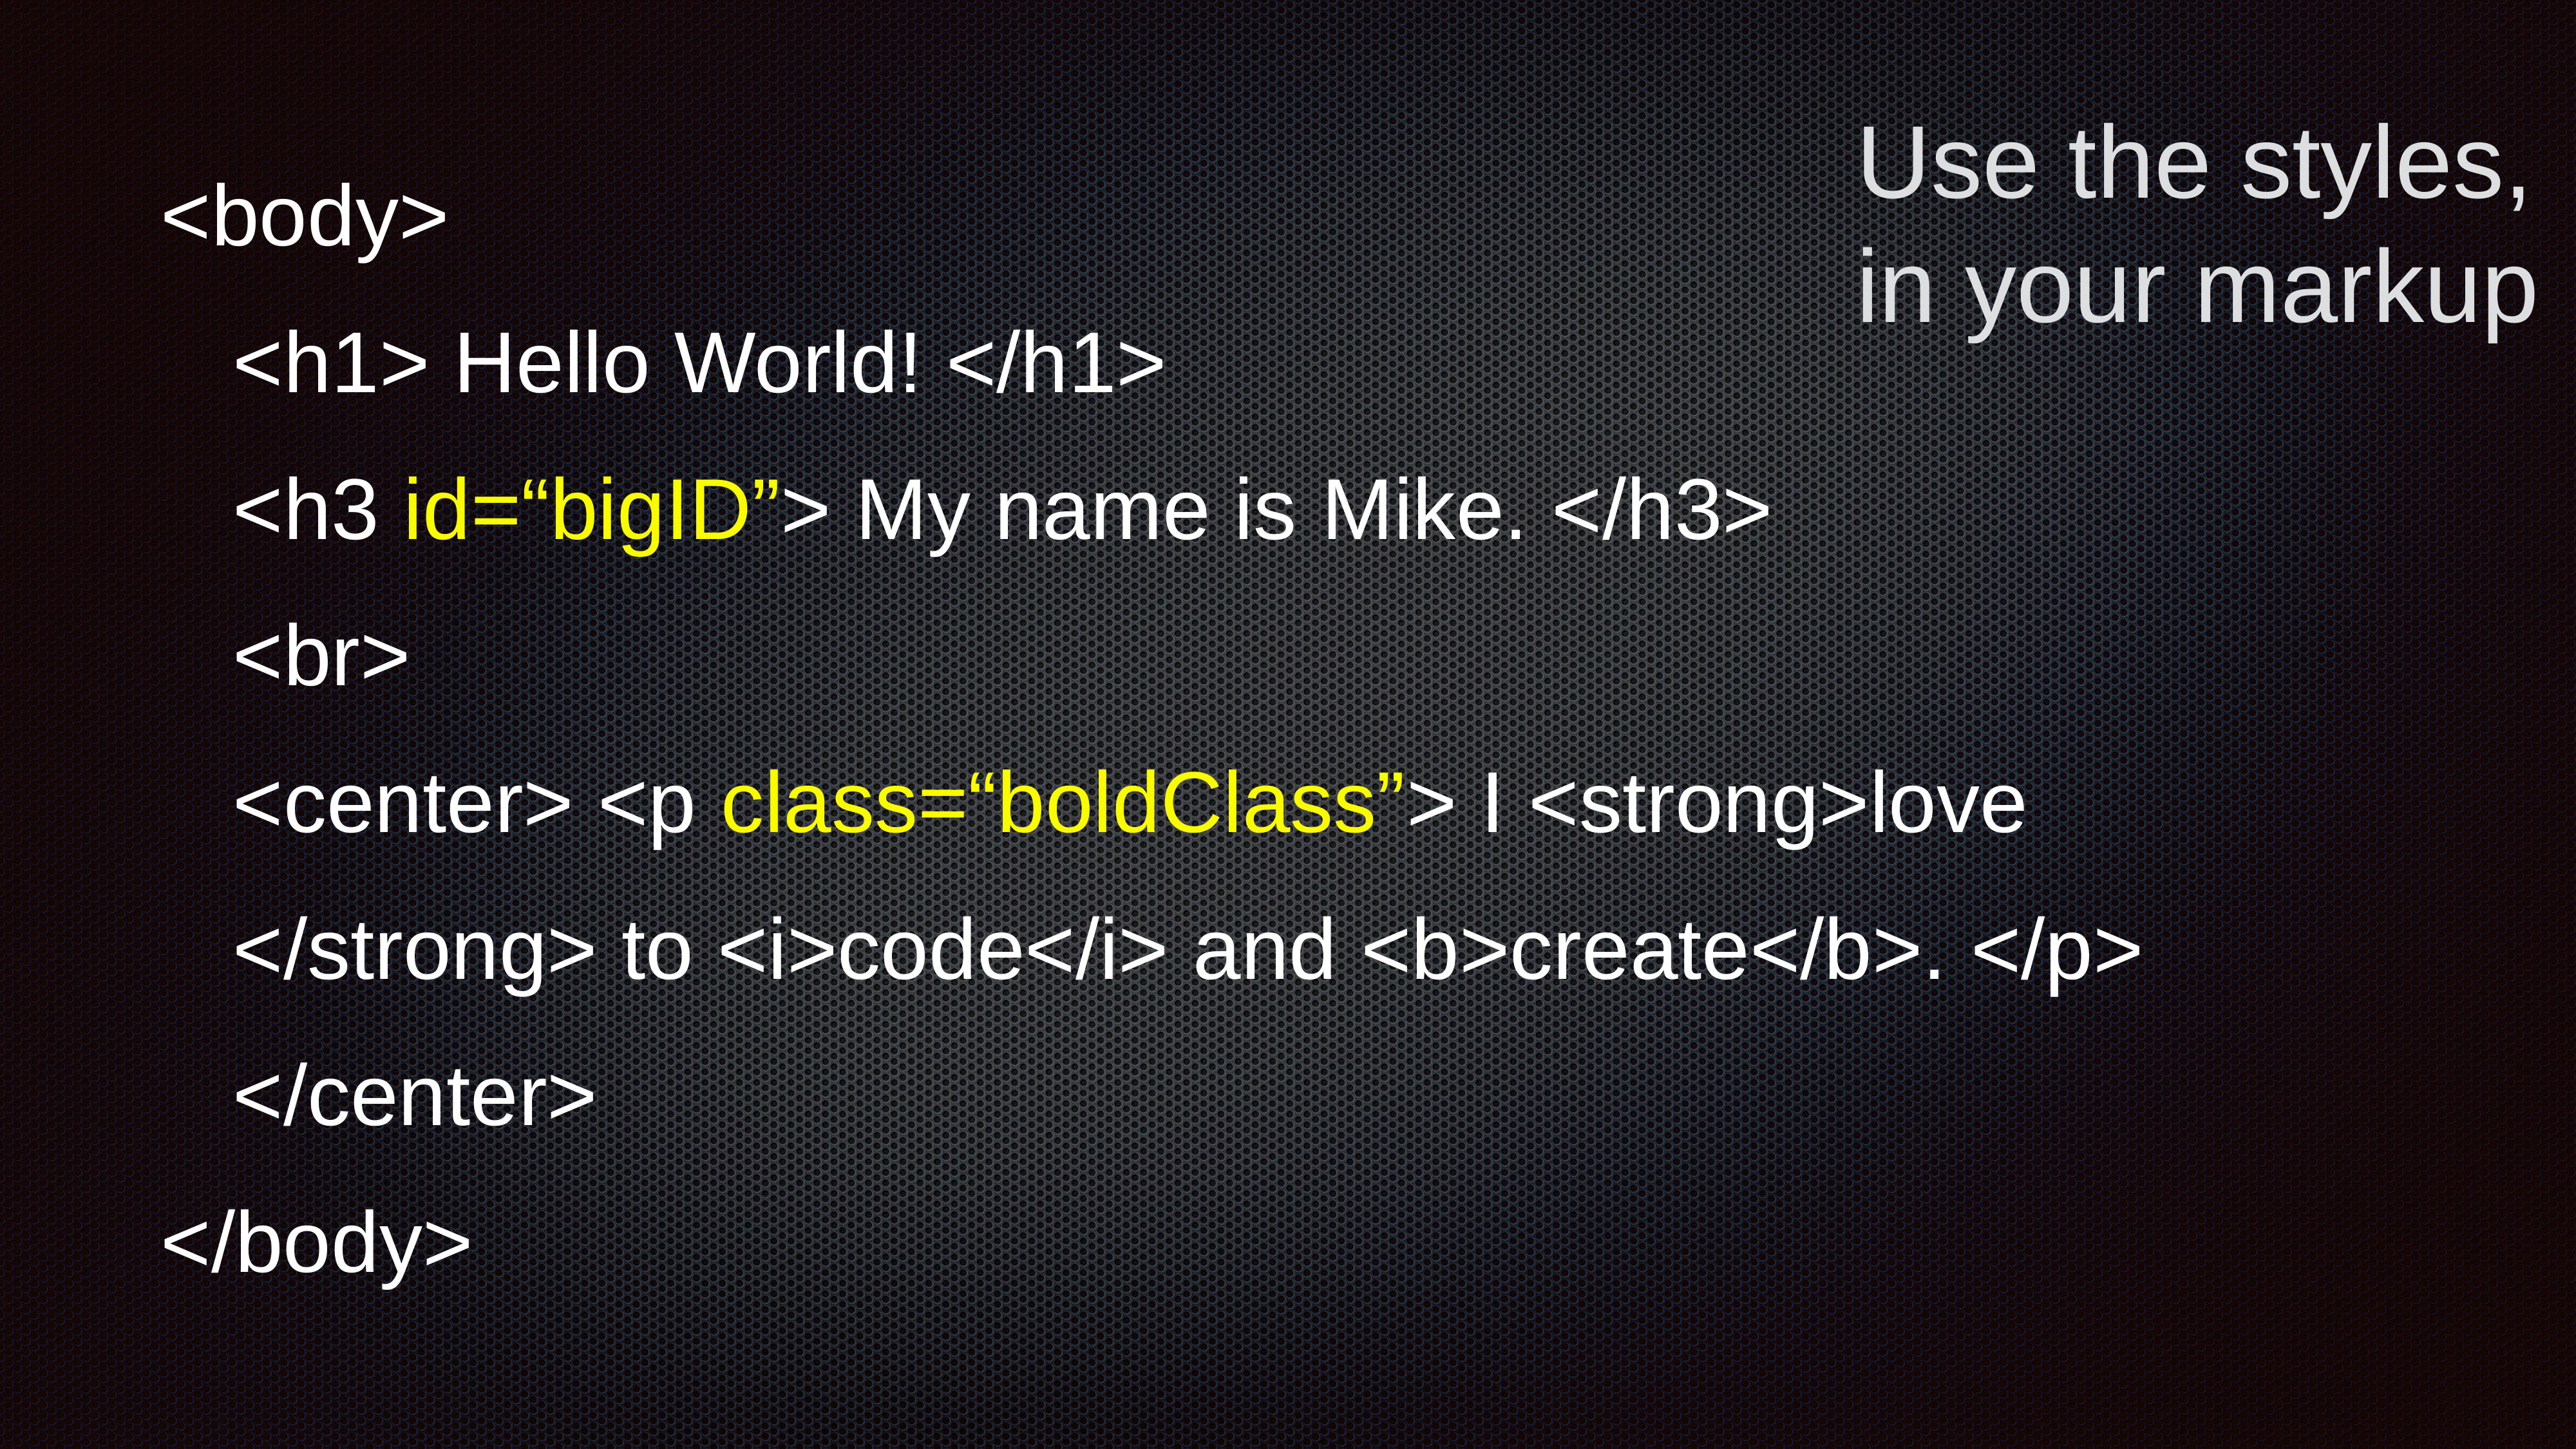

# Use the styles,
in your markup
<body>
   <h1> Hello World! </h1>
   <h3 id=“bigID”> My name is Mike. </h3>
   <br>
   <center> <p class=“boldClass”> I <strong>love
   </strong> to <i>code</i> and <b>create</b>. </p>
   </center>
</body>